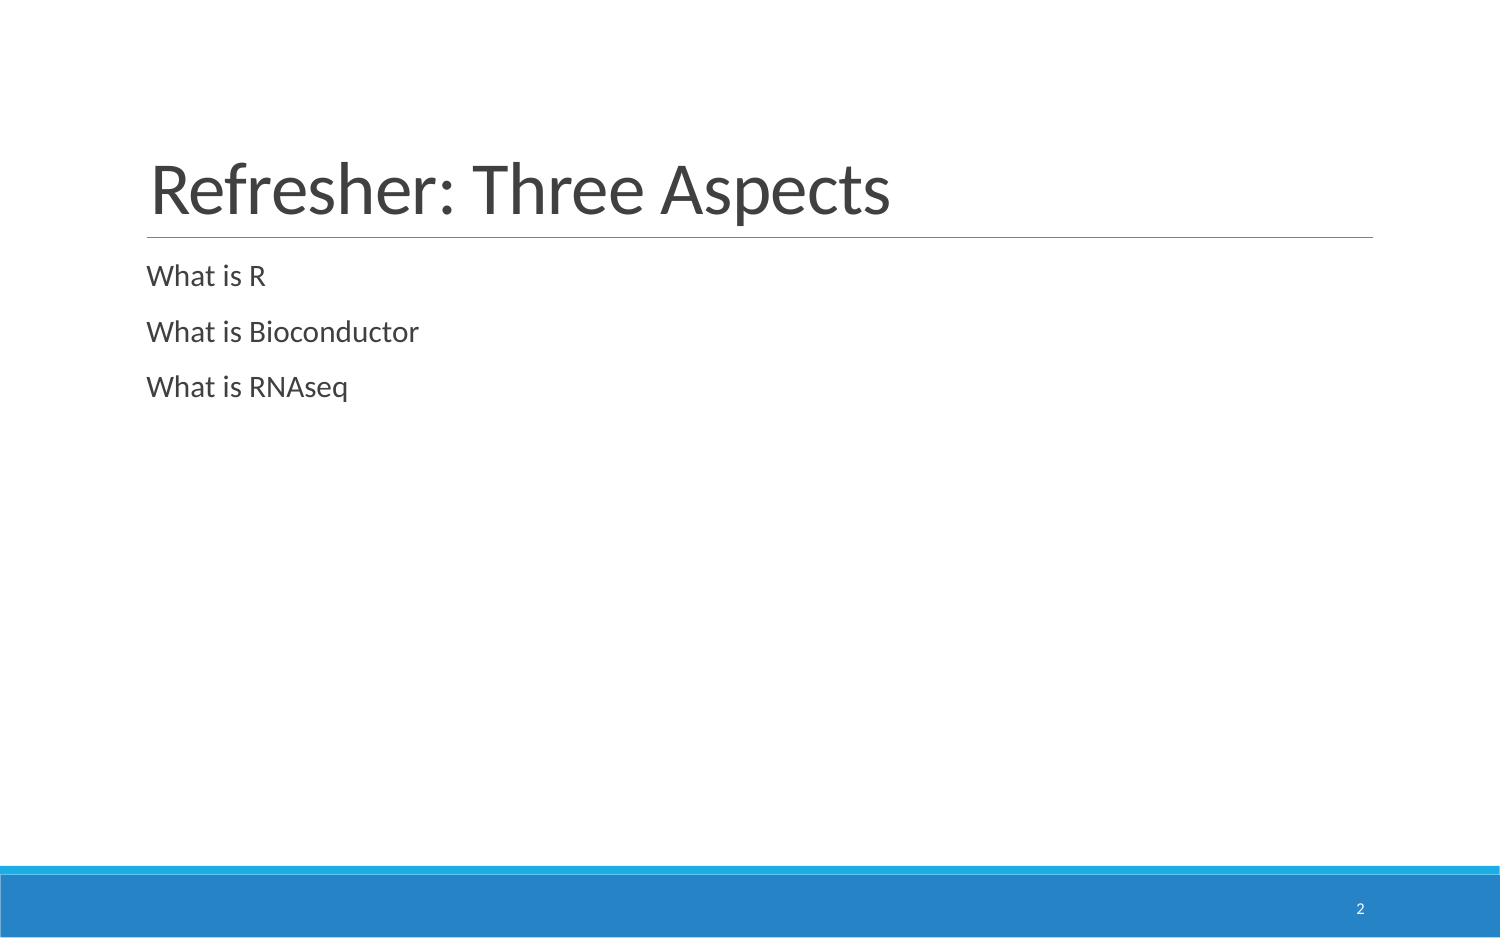

# Refresher: Three Aspects
What is R
What is Bioconductor
What is RNAseq

2